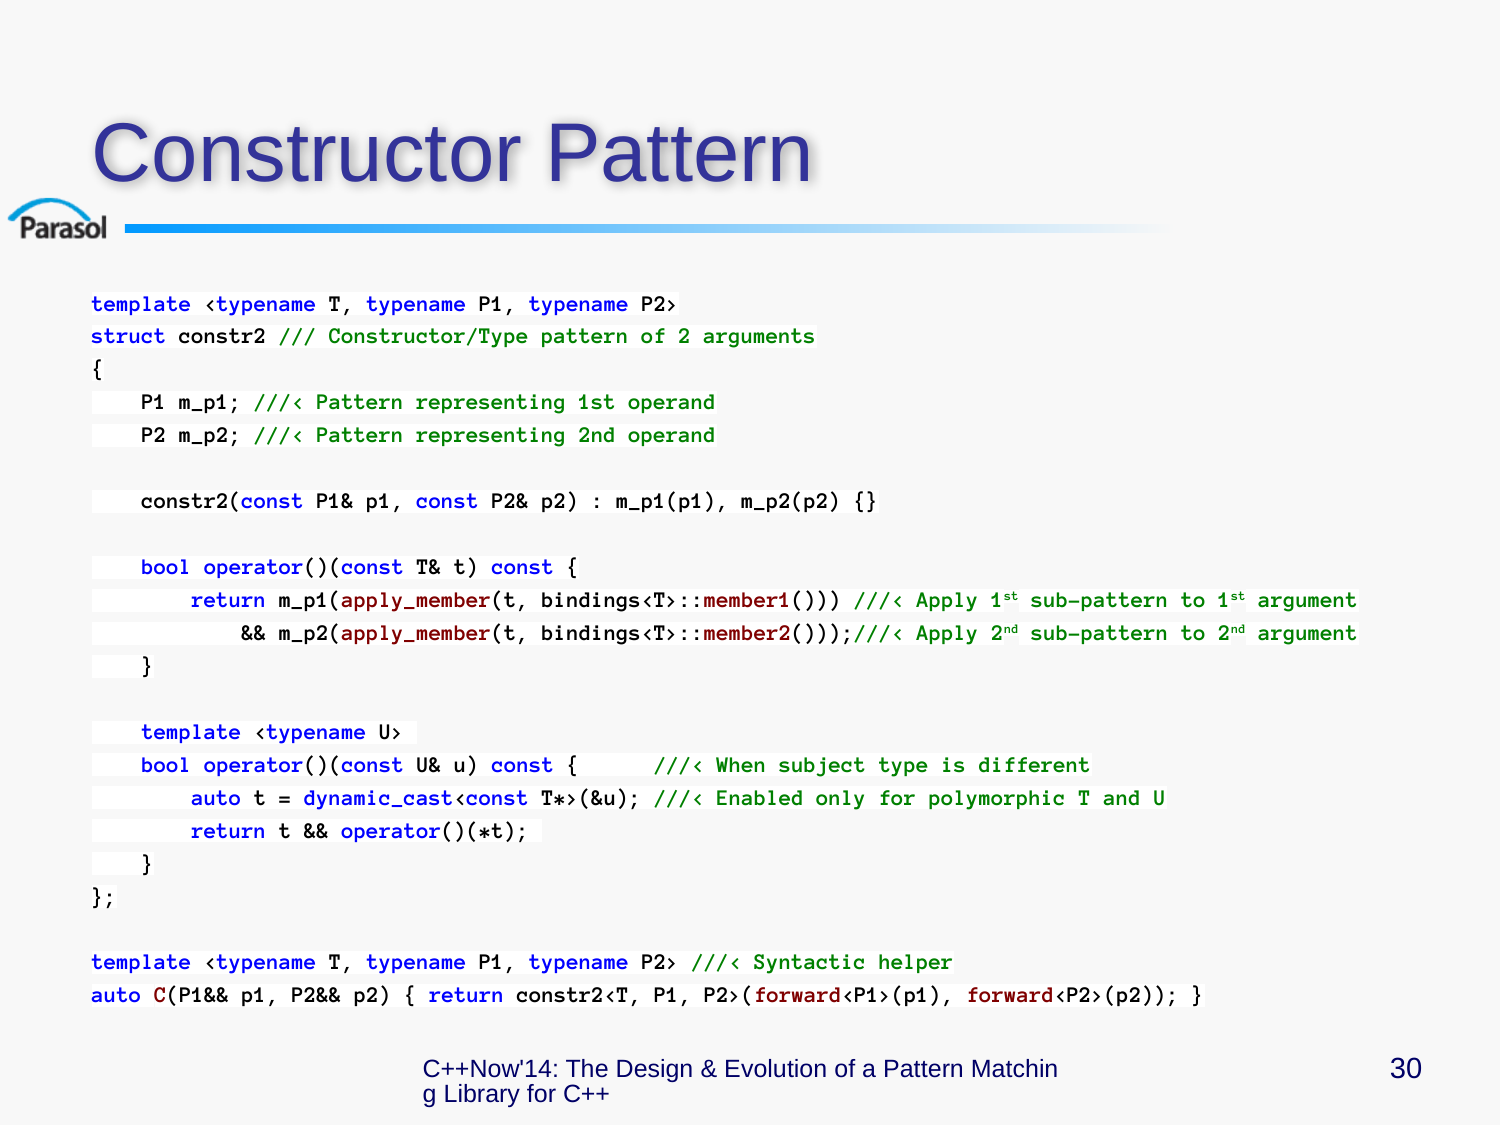

# Constructor Pattern
template <typename T, typename P1, typename P2>
struct constr2 /// Constructor/Type pattern of 2 arguments
{
    P1 m_p1; ///< Pattern representing 1st operand
    P2 m_p2; ///< Pattern representing 2nd operand

    constr2(const P1& p1, const P2& p2) : m_p1(p1), m_p2(p2) {}

    bool operator()(const T& t) const {
        return m_p1(apply_member(t, bindings<T>::member1())) ///< Apply 1st sub-pattern to 1st argument
            && m_p2(apply_member(t, bindings<T>::member2()));///< Apply 2nd sub-pattern to 2nd argument
    }

    template <typename U>
    bool operator()(const U& u) const {      ///< When subject type is different
        auto t = dynamic_cast<const T*>(&u); ///< Enabled only for polymorphic T and U
        return t && operator()(*t);
    }
};

template <typename T, typename P1, typename P2> ///< Syntactic helper
auto C(P1&& p1, P2&& p2) { return constr2<T, P1, P2>(forward<P1>(p1), forward<P2>(p2)); }
C++Now'14: The Design & Evolution of a Pattern Matching Library for C++
30